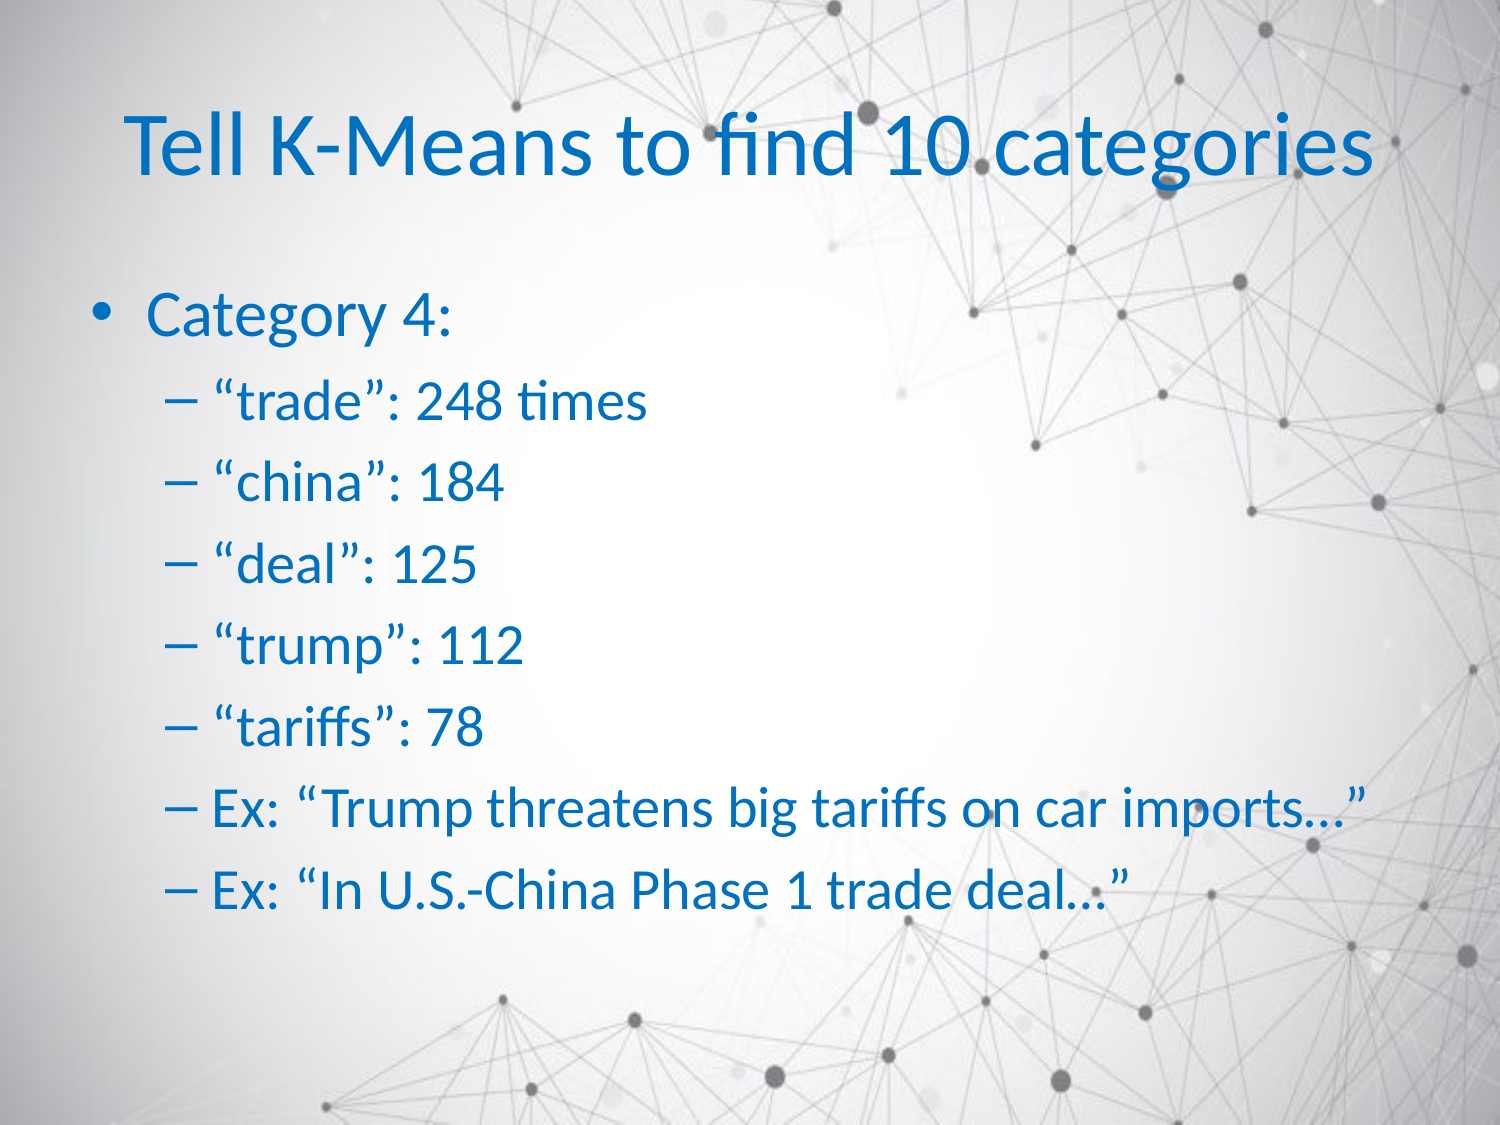

# Tell K-Means to find 10 categories
Category 4:
“trade”: 248 times
“china”: 184
“deal”: 125
“trump”: 112
“tariffs”: 78
Ex: “Trump threatens big tariffs on car imports…”
Ex: “In U.S.-China Phase 1 trade deal…”